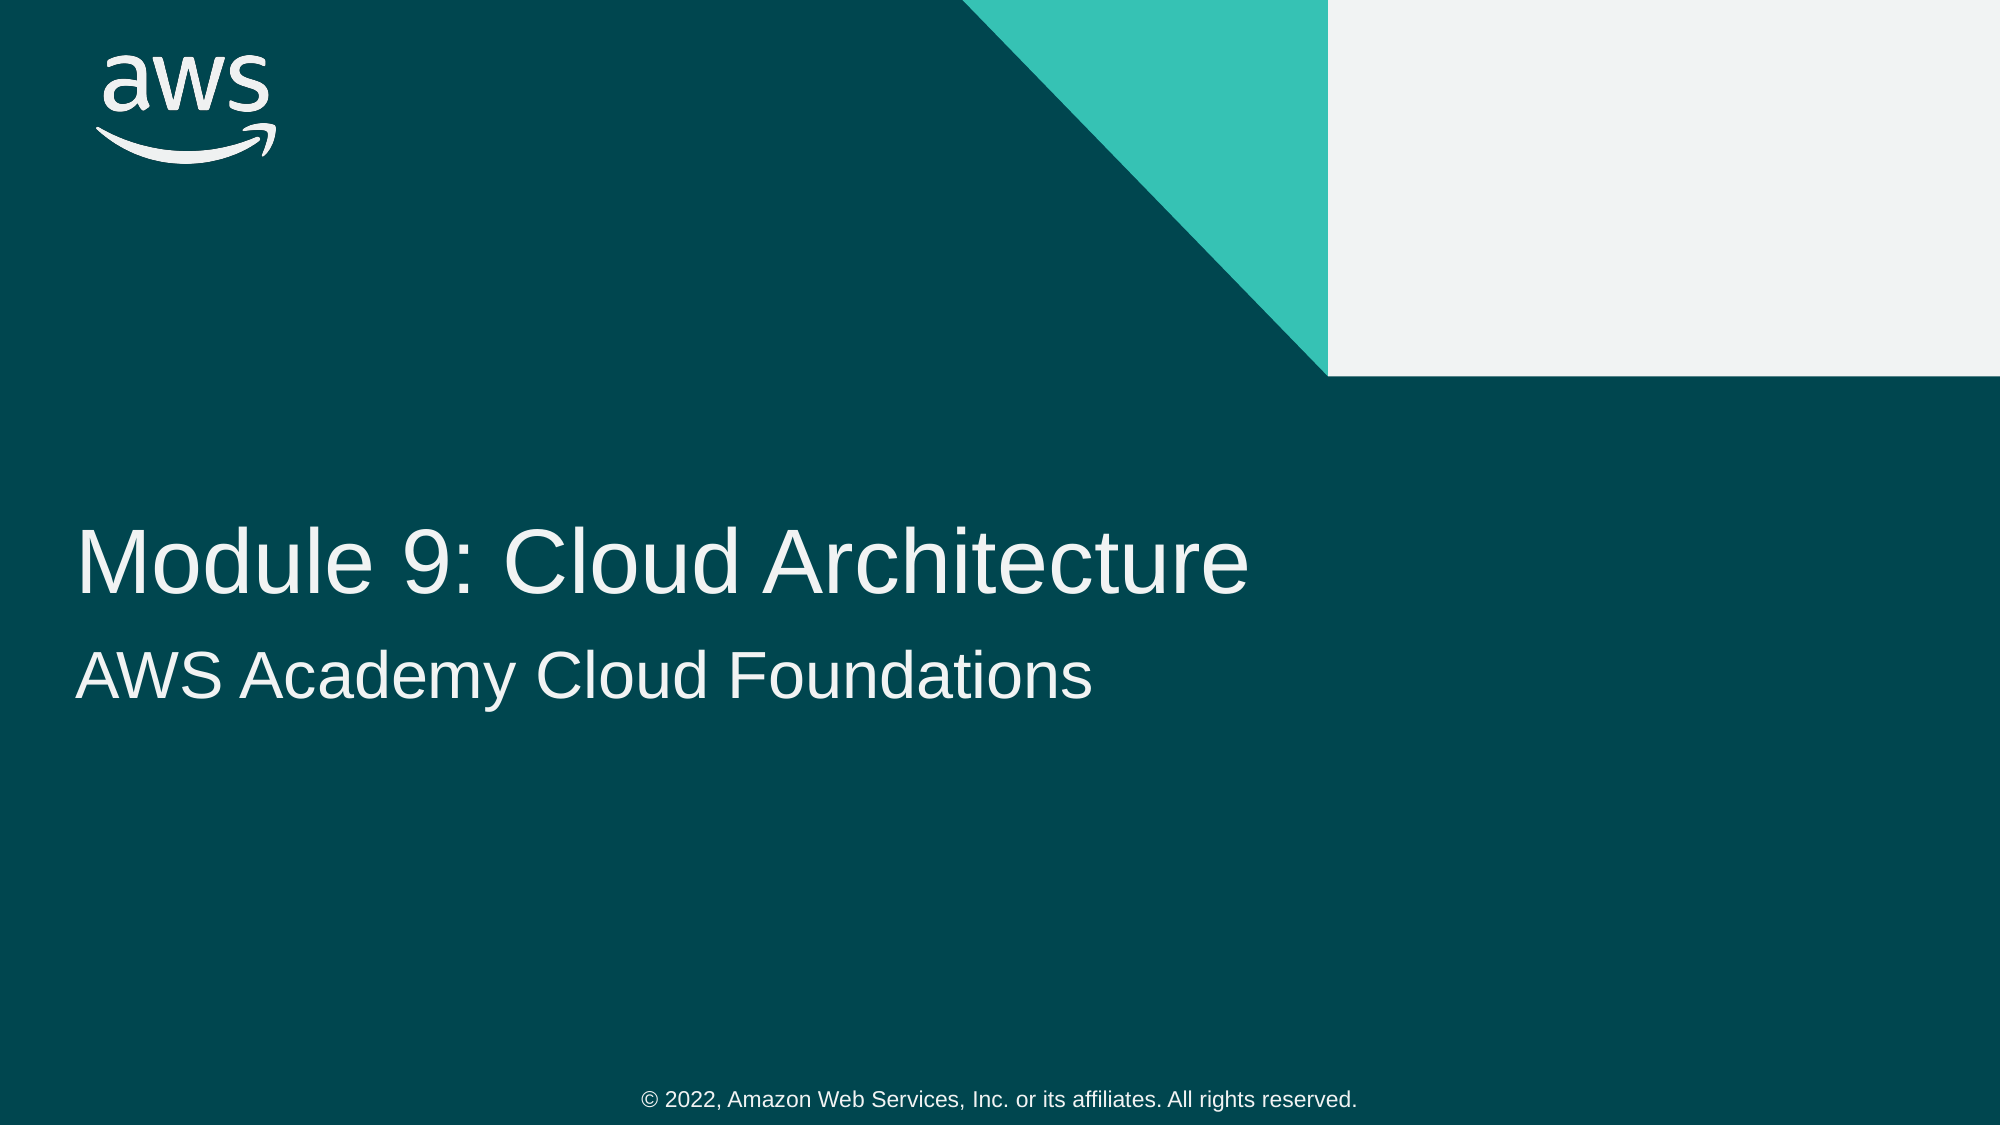

# Module 9: Cloud Architecture
AWS Academy Cloud Foundations